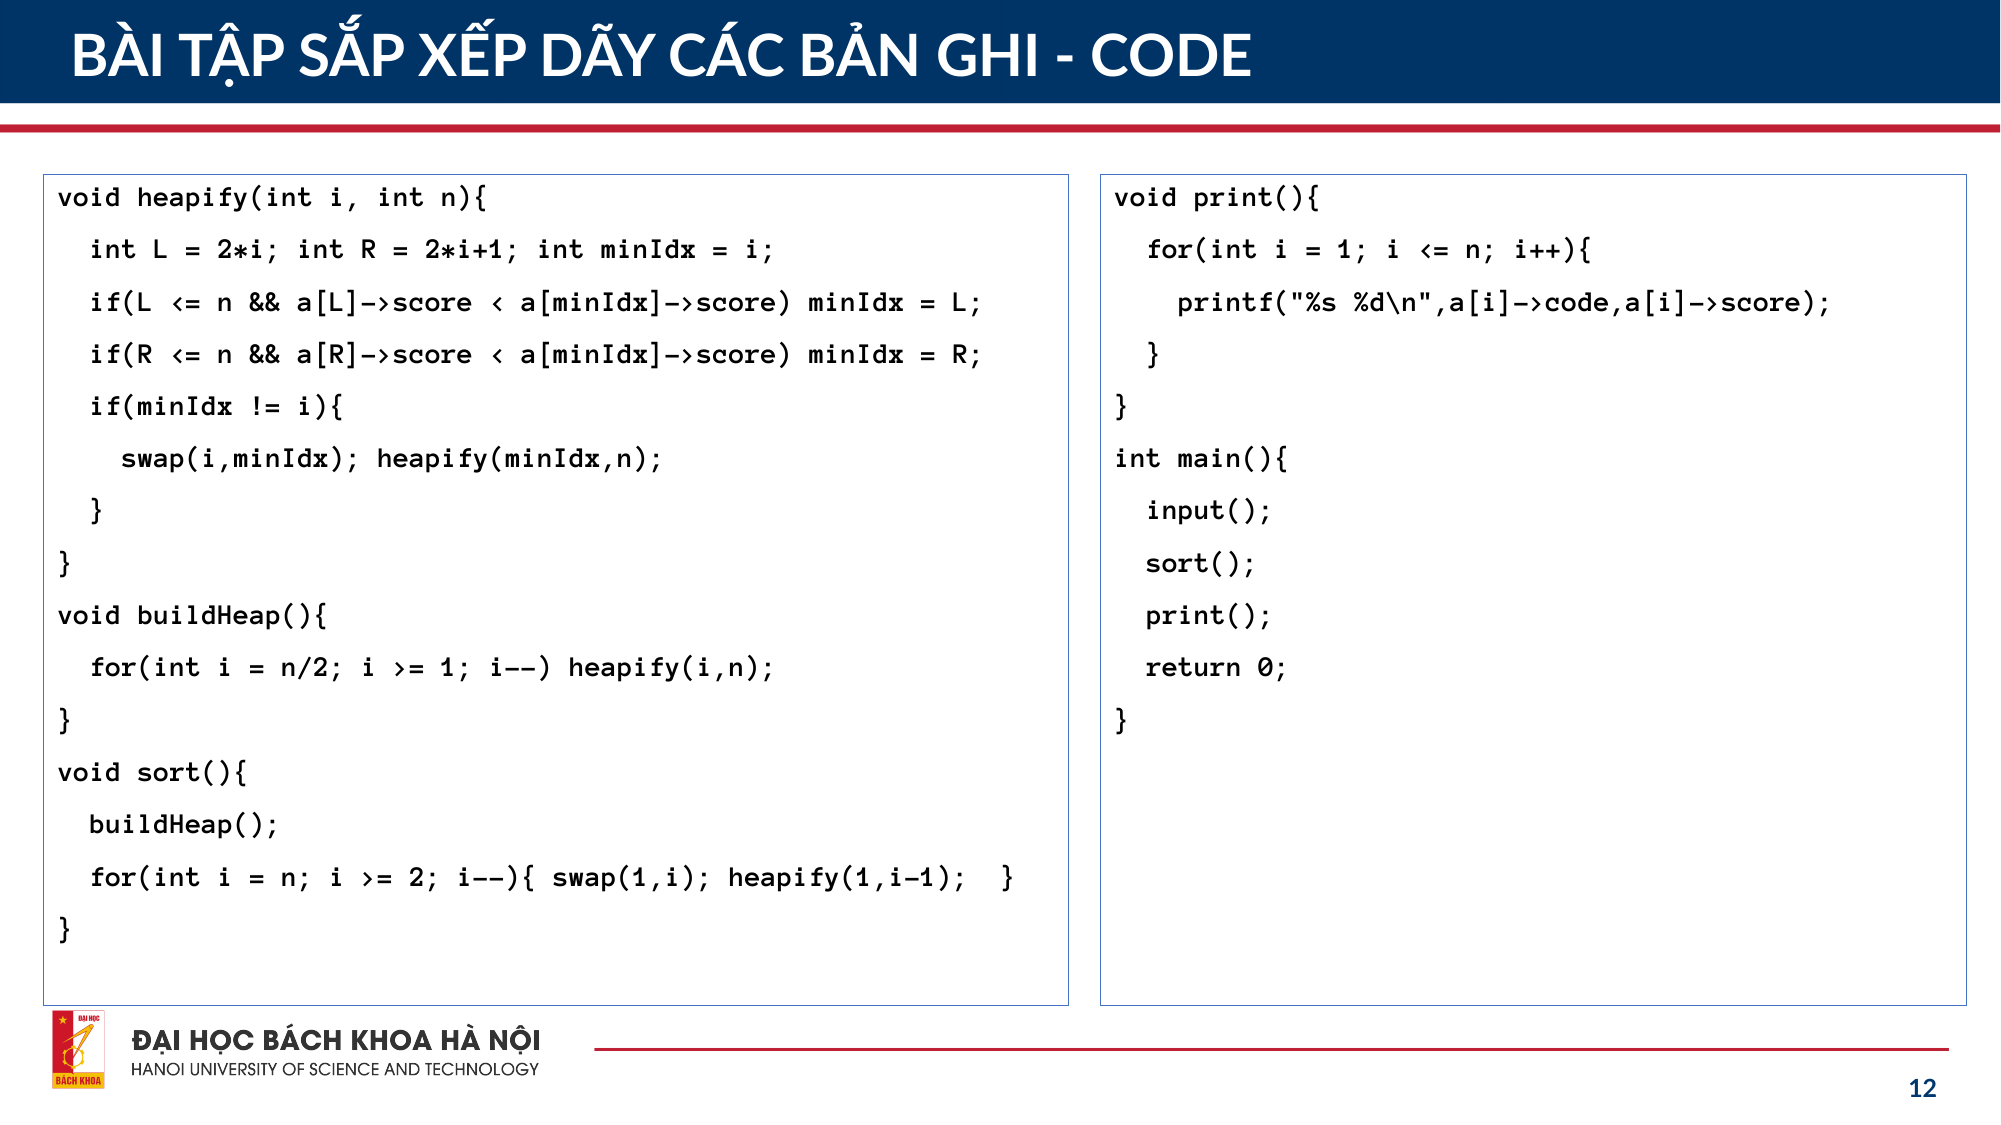

# BÀI TẬP SẮP XẾP DÃY CÁC BẢN GHI - CODE
void heapify(int i, int n){
  int L = 2*i; int R = 2*i+1; int minIdx = i;
  if(L <= n && a[L]->score < a[minIdx]->score) minIdx = L;
  if(R <= n && a[R]->score < a[minIdx]->score) minIdx = R;
  if(minIdx != i){
    swap(i,minIdx); heapify(minIdx,n);
  }
}
void buildHeap(){
  for(int i = n/2; i >= 1; i--) heapify(i,n);
}
void sort(){
  buildHeap();
  for(int i = n; i >= 2; i--){ swap(1,i); heapify(1,i-1);  }
}
void print(){
  for(int i = 1; i <= n; i++){
    printf("%s %d\n",a[i]->code,a[i]->score);
  }
}
int main(){
  input();
  sort();
  print();
  return 0;
}
12